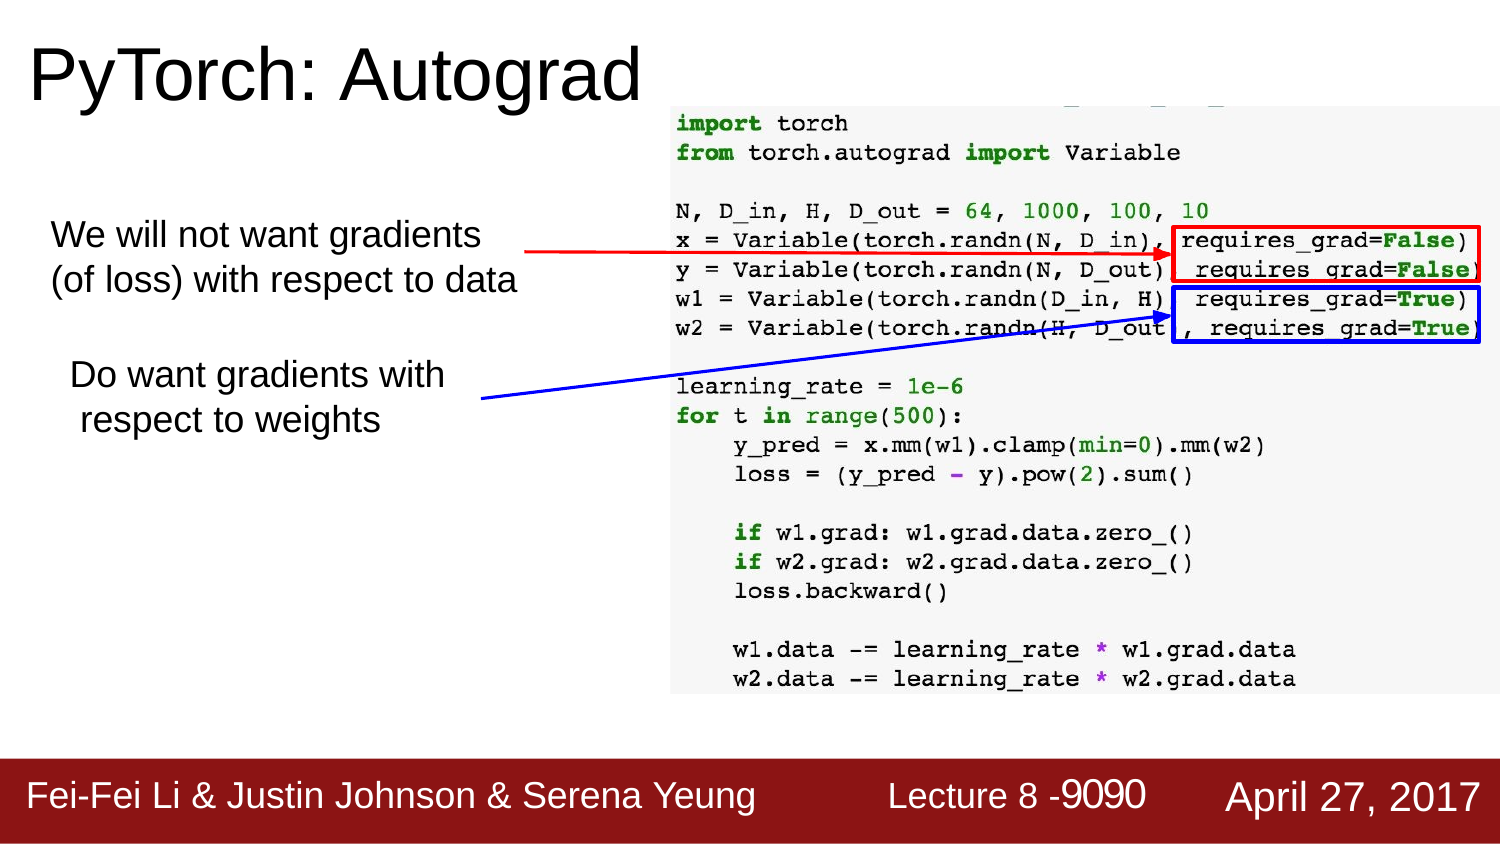

# PyTorch: Autograd

We will not want gradients  (of loss) with respect to data

Do want gradients with  respect to weights

Lecture 8 -9090
April 27, 2017
Fei-Fei Li & Justin Johnson & Serena Yeung